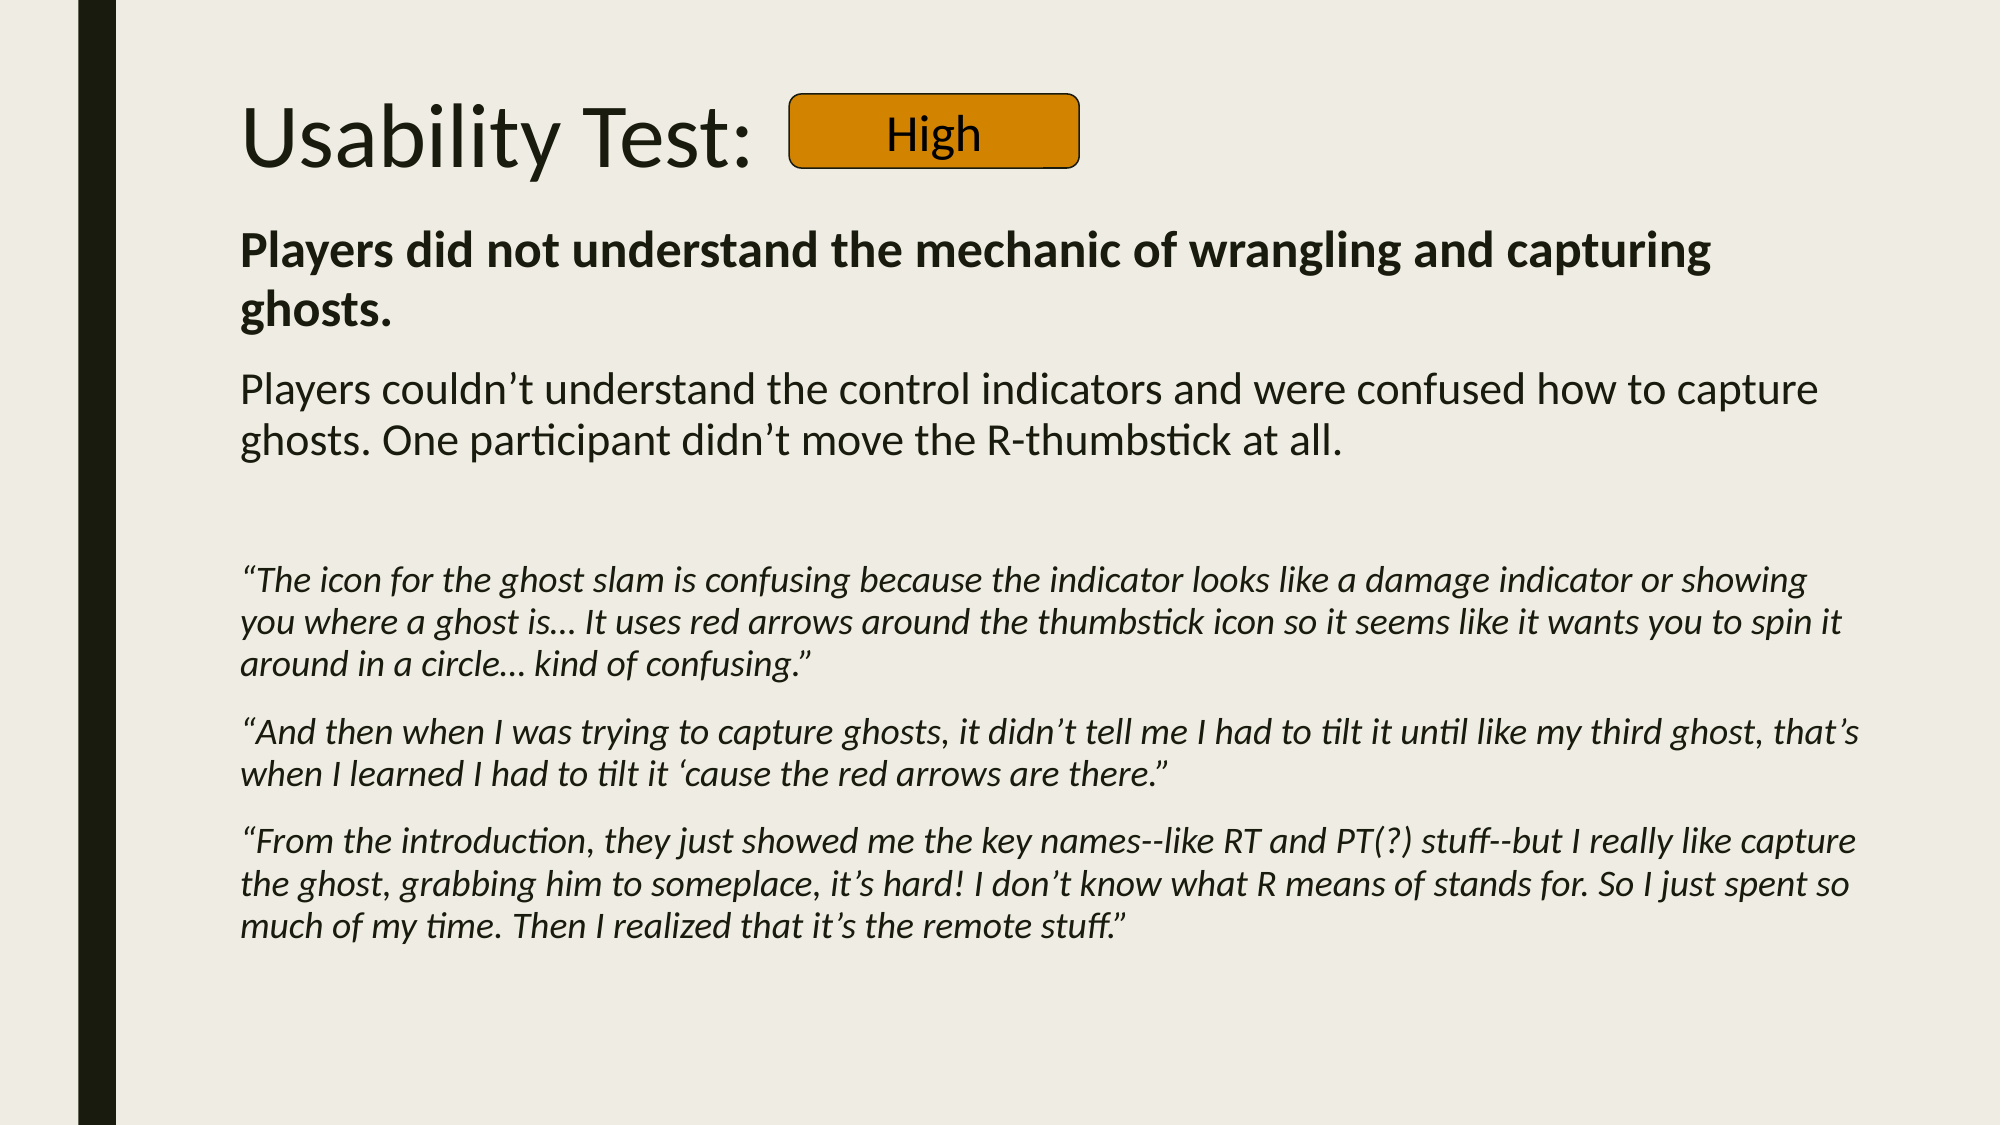

# Usability Test:
High
Players did not understand the mechanic of wrangling and capturing ghosts.
Players couldn’t understand the control indicators and were confused how to capture ghosts. One participant didn’t move the R-thumbstick at all.

“The icon for the ghost slam is confusing because the indicator looks like a damage indicator or showing you where a ghost is… It uses red arrows around the thumbstick icon so it seems like it wants you to spin it around in a circle… kind of confusing.”
“And then when I was trying to capture ghosts, it didn’t tell me I had to tilt it until like my third ghost, that’s when I learned I had to tilt it ‘cause the red arrows are there.”
“From the introduction, they just showed me the key names--like RT and PT(?) stuff--but I really like capture the ghost, grabbing him to someplace, it’s hard! I don’t know what R means of stands for. So I just spent so much of my time. Then I realized that it’s the remote stuff.”